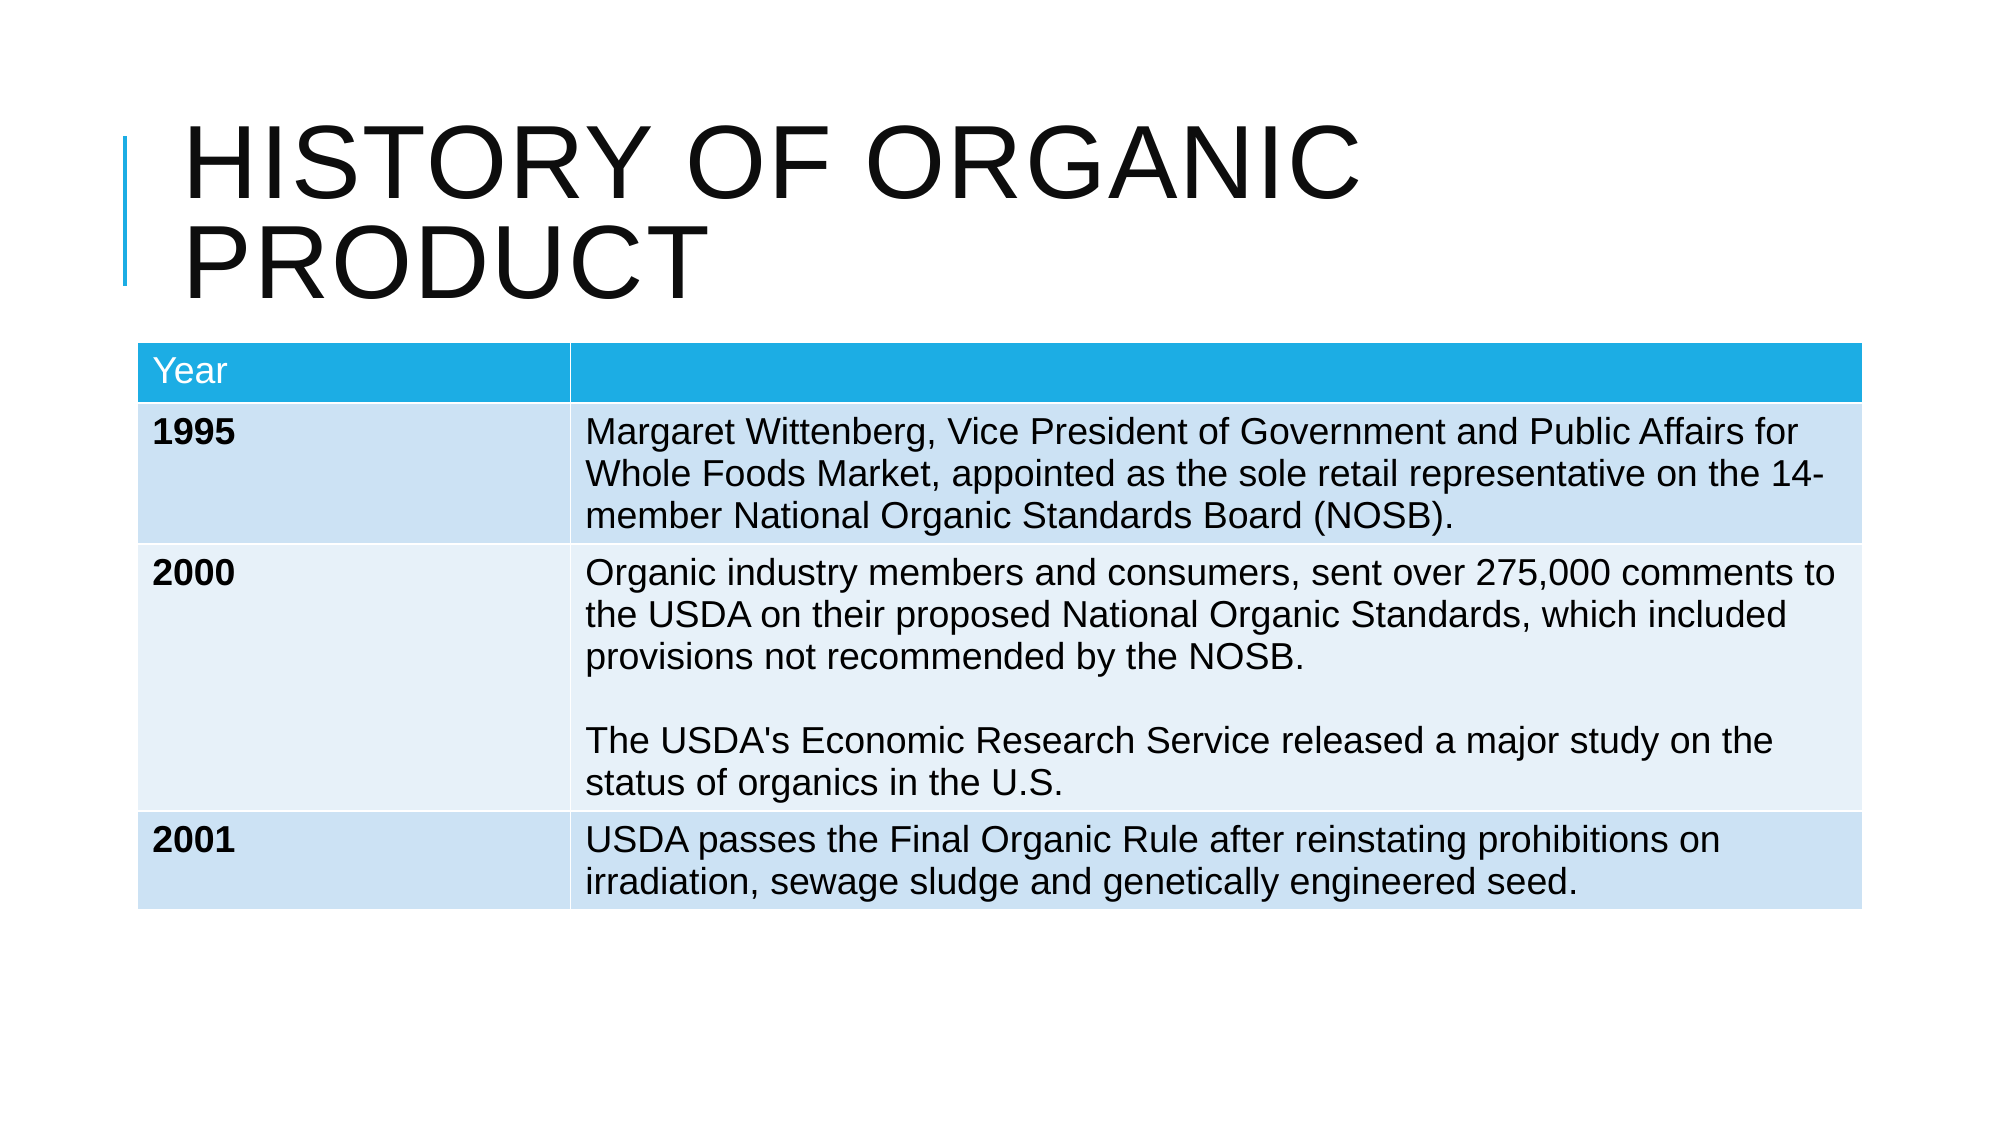

# History of Organic Product
| Year |  |
| --- | --- |
| 1995 | Margaret Wittenberg, Vice President of Government and Public Affairs for Whole Foods Market, appointed as the sole retail representative on the 14-member National Organic Standards Board (NOSB). |
| 2000 | Organic industry members and consumers, sent over 275,000 comments to the USDA on their proposed National Organic Standards, which included provisions not recommended by the NOSB. The USDA's Economic Research Service released a major study on the status of organics in the U.S. |
| 2001 | USDA passes the Final Organic Rule after reinstating prohibitions on irradiation, sewage sludge and genetically engineered seed. |